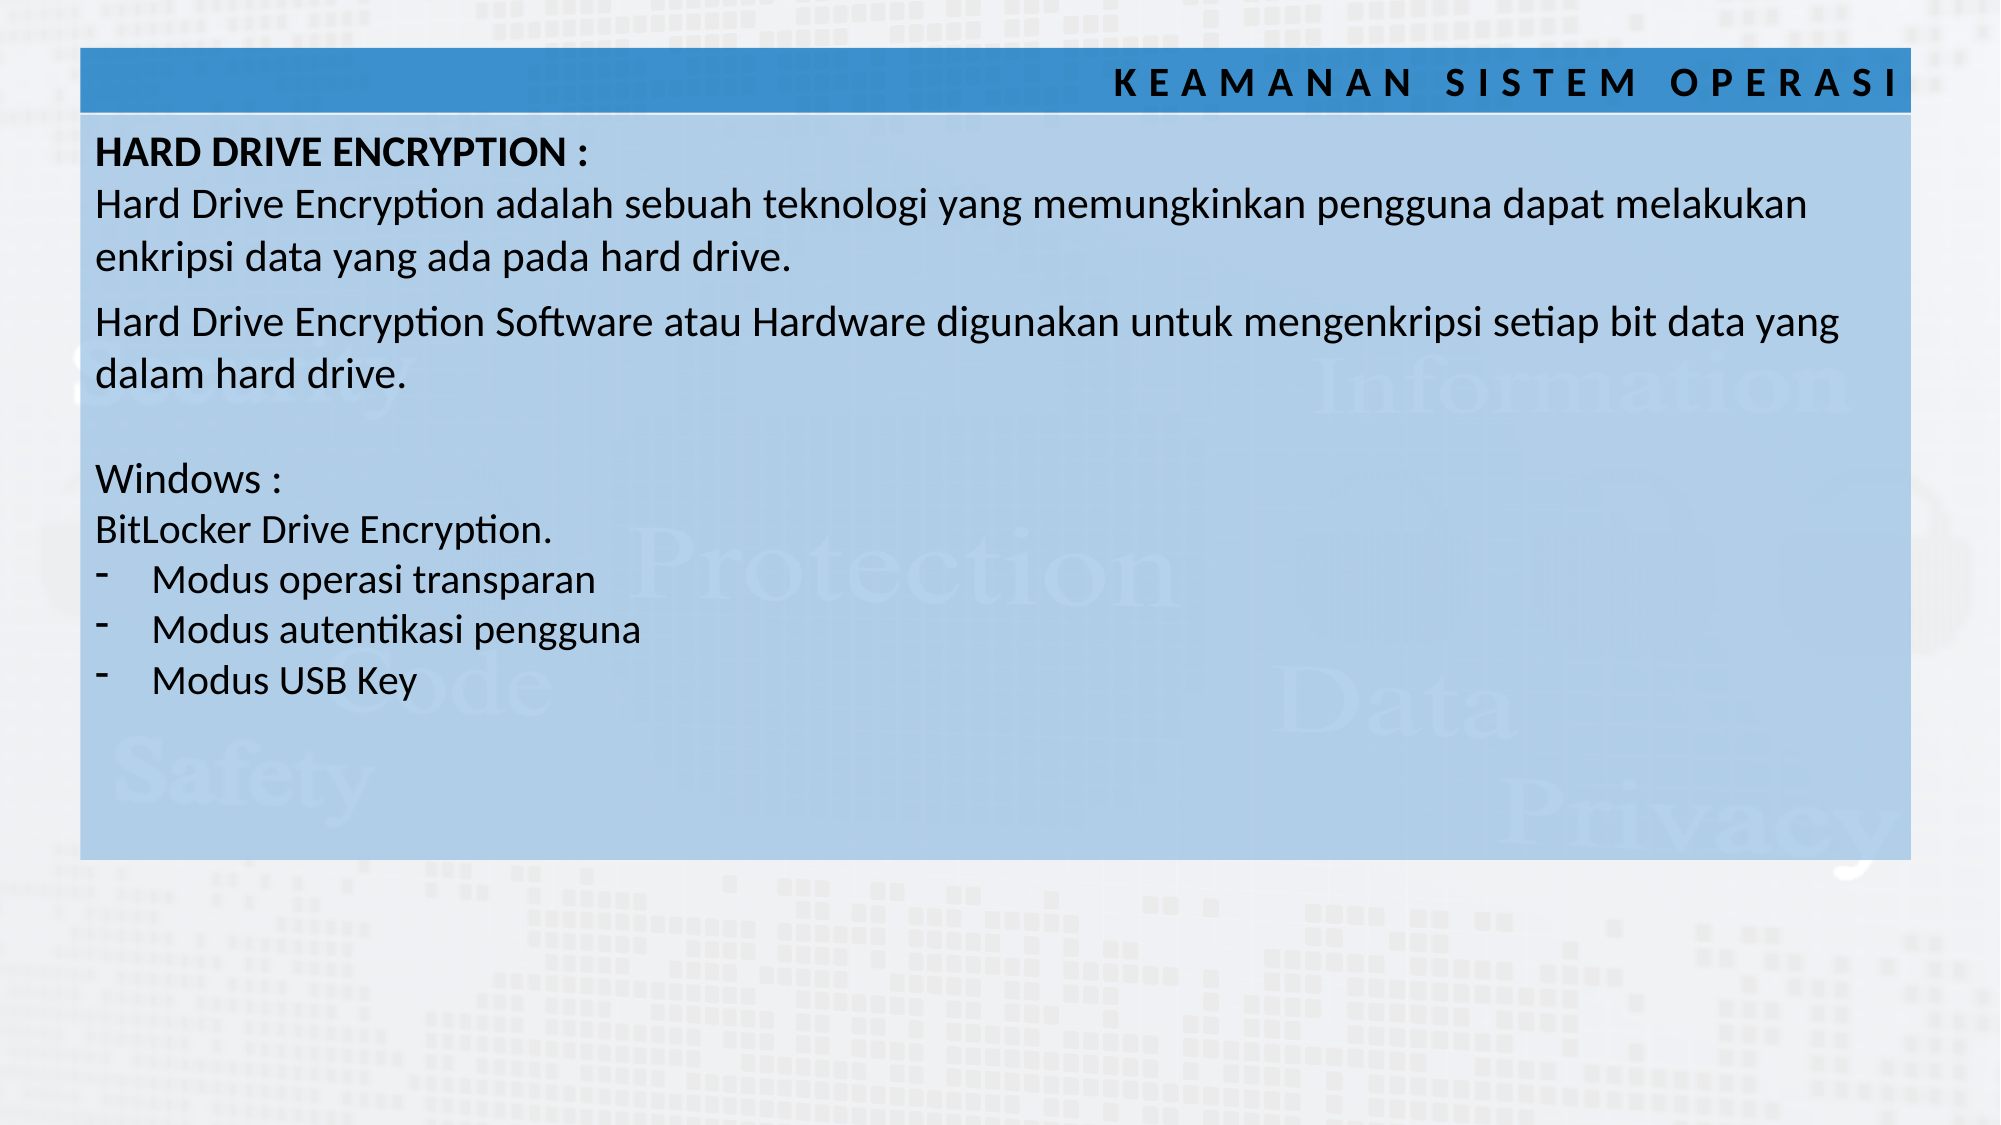

KEAMANAN SISTEM OPERASI
HARD DRIVE ENCRYPTION :
Hard Drive Encryption adalah sebuah teknologi yang memungkinkan pengguna dapat melakukan enkripsi data yang ada pada hard drive.

Hard Drive Encryption Software atau Hardware digunakan untuk mengenkripsi setiap bit data yang dalam hard drive.

Windows :
BitLocker Drive Encryption.
Modus operasi transparan
Modus autentikasi pengguna
Modus USB Key